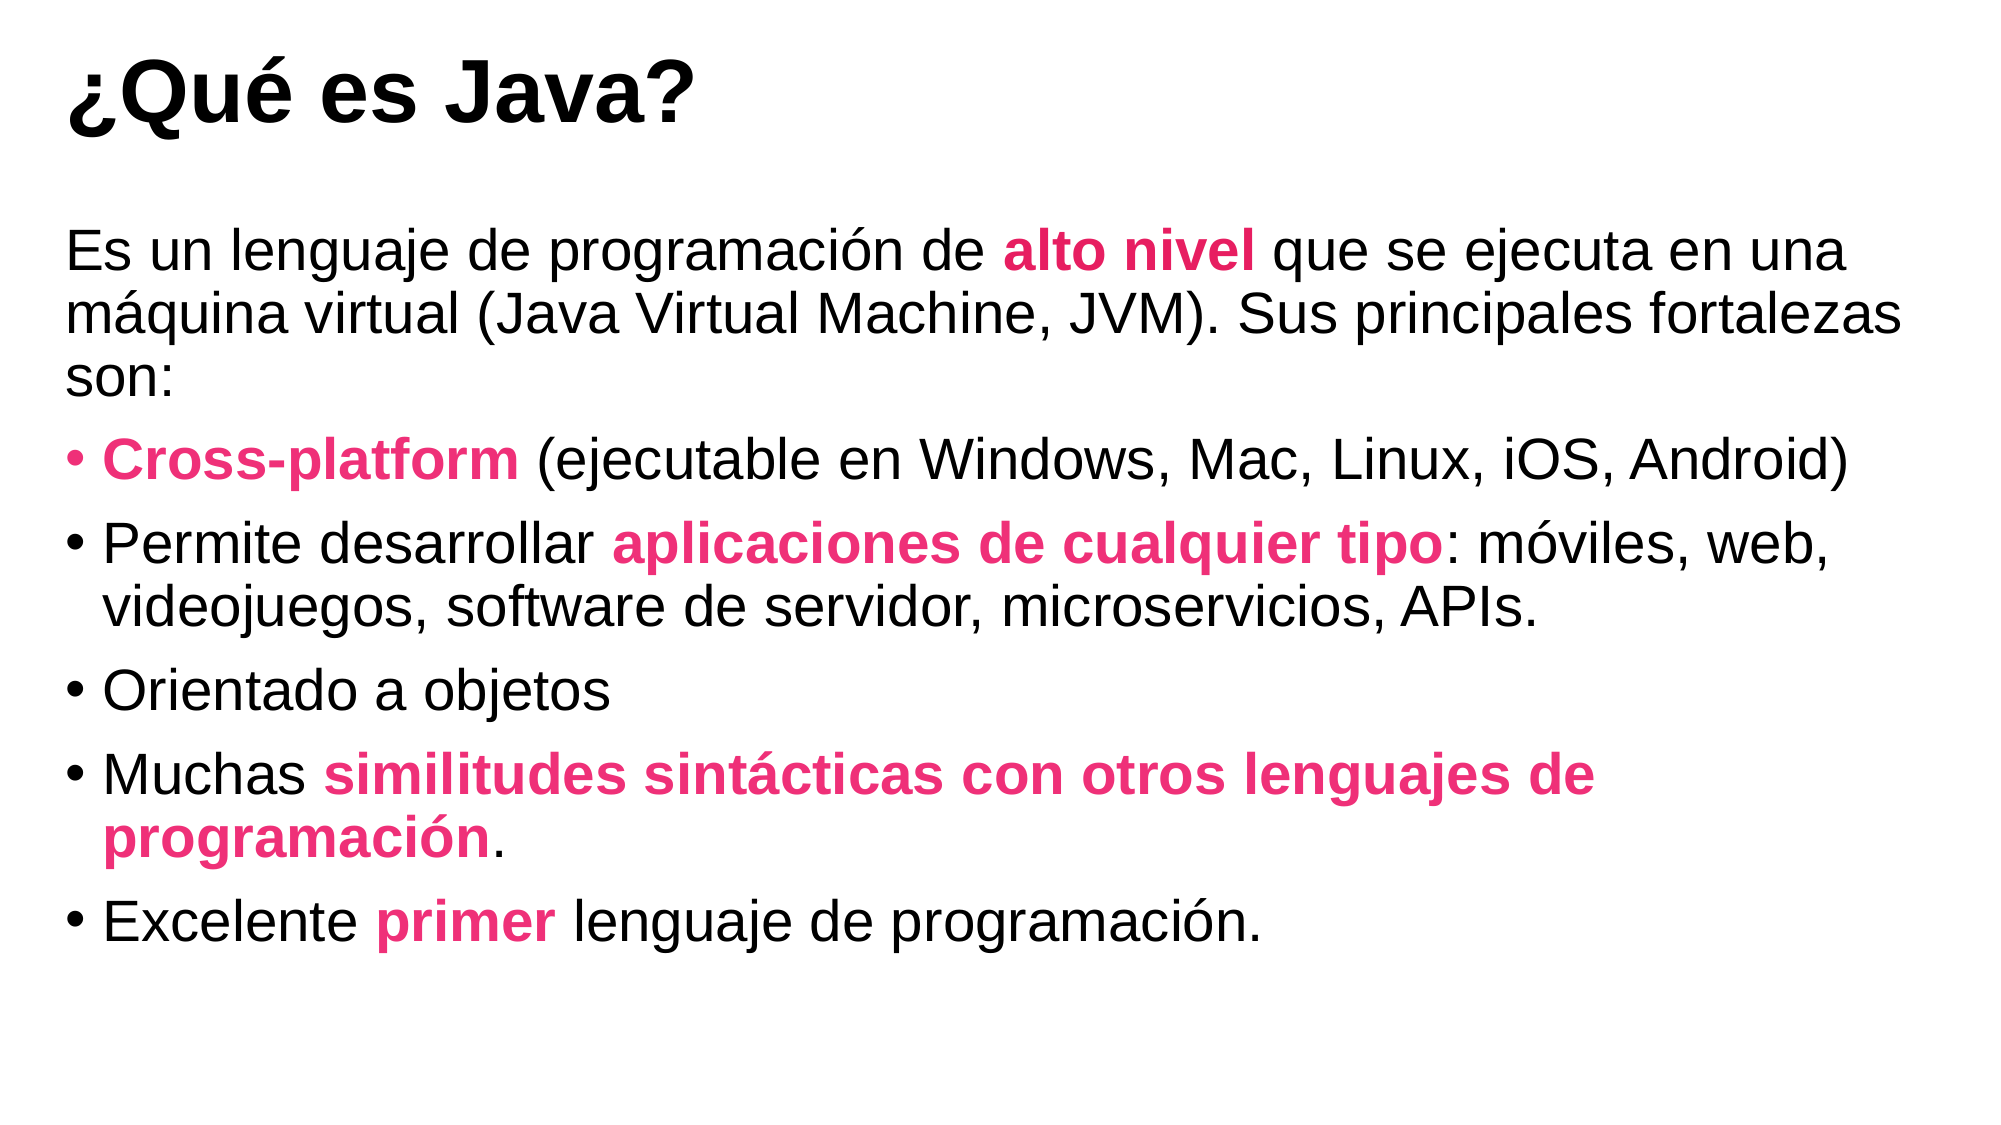

# ¿Qué es Java?
Es un lenguaje de programación de alto nivel que se ejecuta en una máquina virtual (Java Virtual Machine, JVM). Sus principales fortalezas son:
Cross-platform (ejecutable en Windows, Mac, Linux, iOS, Android)
Permite desarrollar aplicaciones de cualquier tipo: móviles, web, videojuegos, software de servidor, microservicios, APIs.
Orientado a objetos
Muchas similitudes sintácticas con otros lenguajes de programación.
Excelente primer lenguaje de programación.